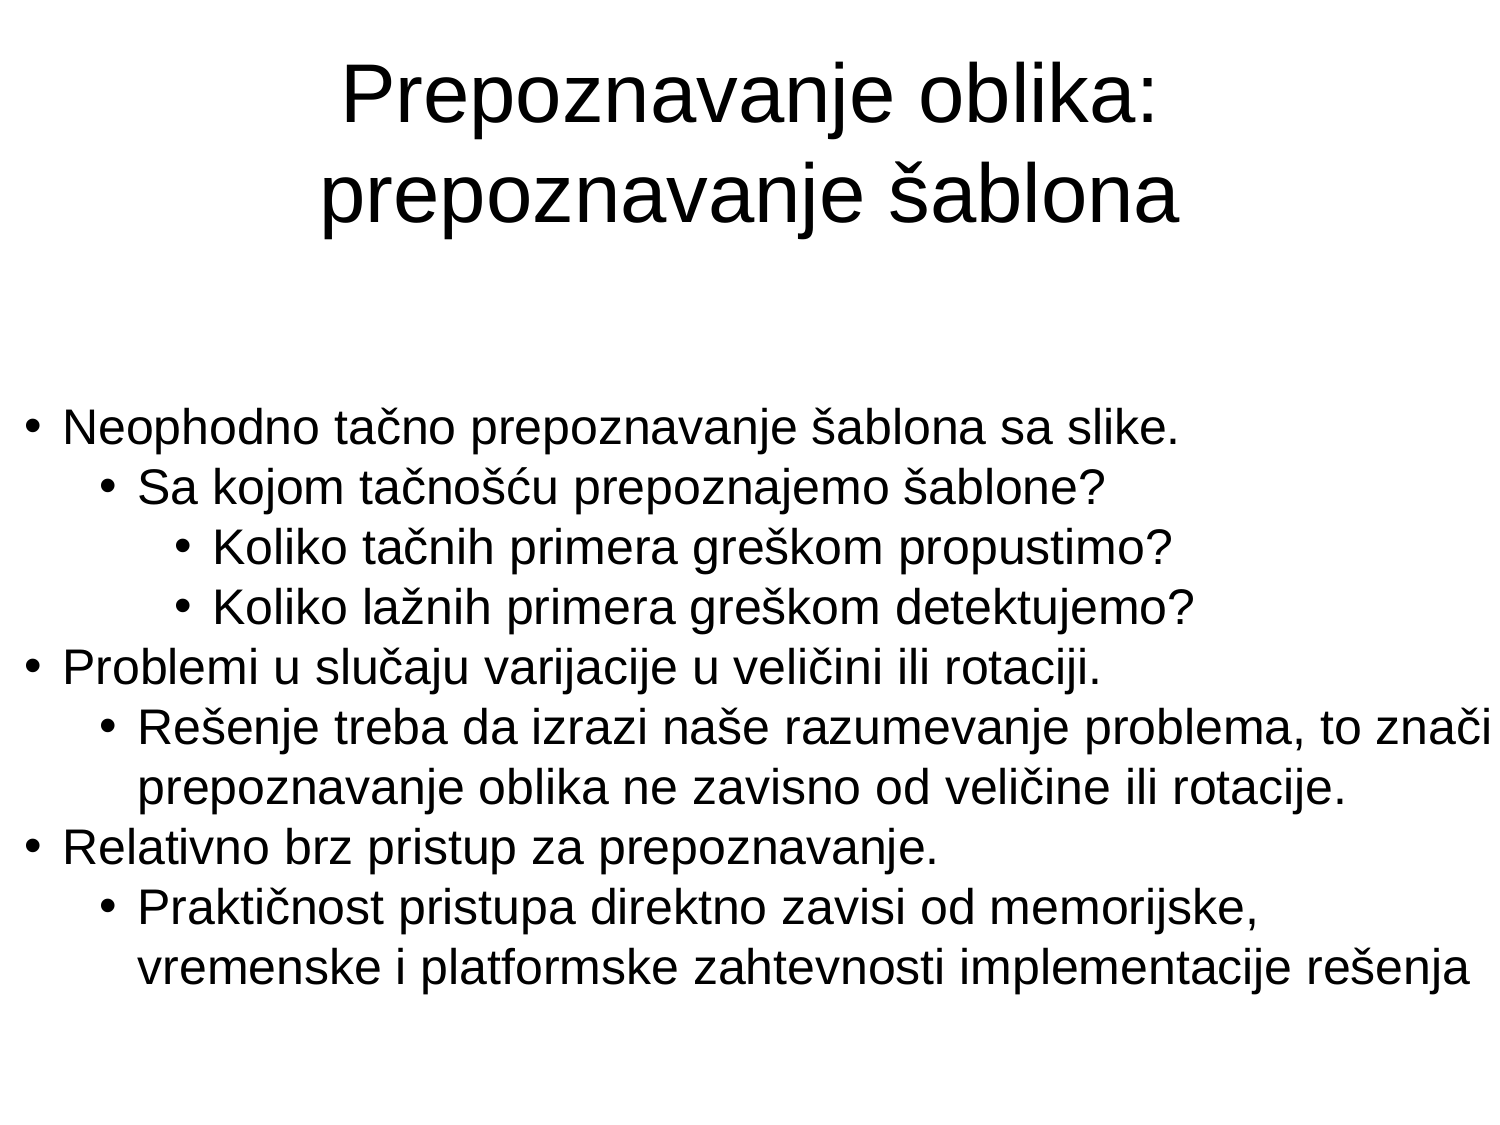

# Prepoznavanje oblika: prepoznavanje šablona
Neophodno tačno prepoznavanje šablona sa slike.
Sa kojom tačnošću prepoznajemo šablonе?
Koliko tačnih primera greškom propustimo?
Koliko lažnih primera greškom detektujemo?
Problemi u slučaju varijacije u veličini ili rotaciji.
Rešenje treba da izrazi naše razumevanje problema, to znači
prepoznavanje oblika ne zavisno od veličine ili rotacije.
Relativno brz pristup za prepoznavanje.
Praktičnost pristupa direktno zavisi od memorijske,
vremenske i platformske zahtevnosti implementacije rešenja